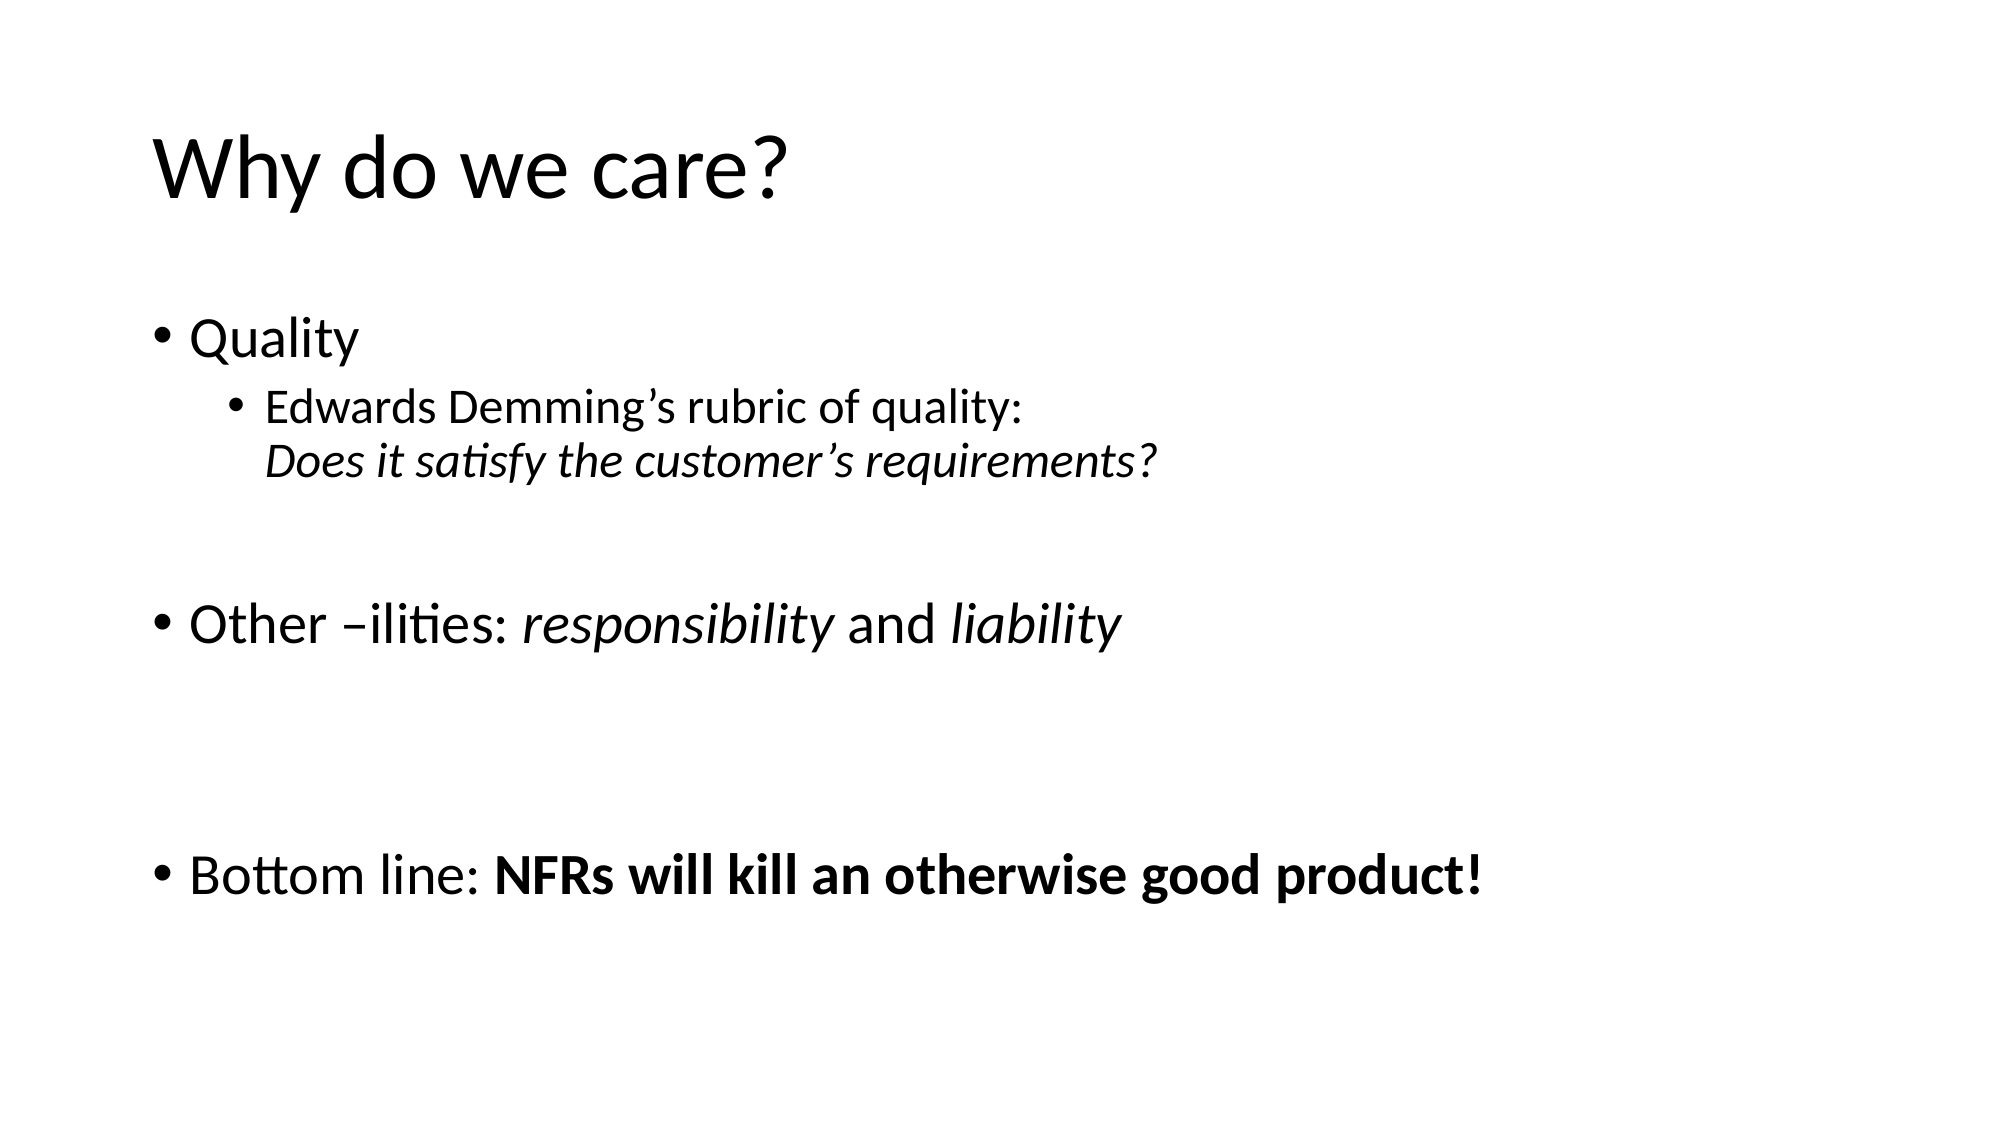

# Why do we care?
Quality
Edwards Demming’s rubric of quality:
Does it satisfy the customer’s requirements?

Other –ilities: responsibility and liability

Bottom line: NFRs will kill an otherwise good product!